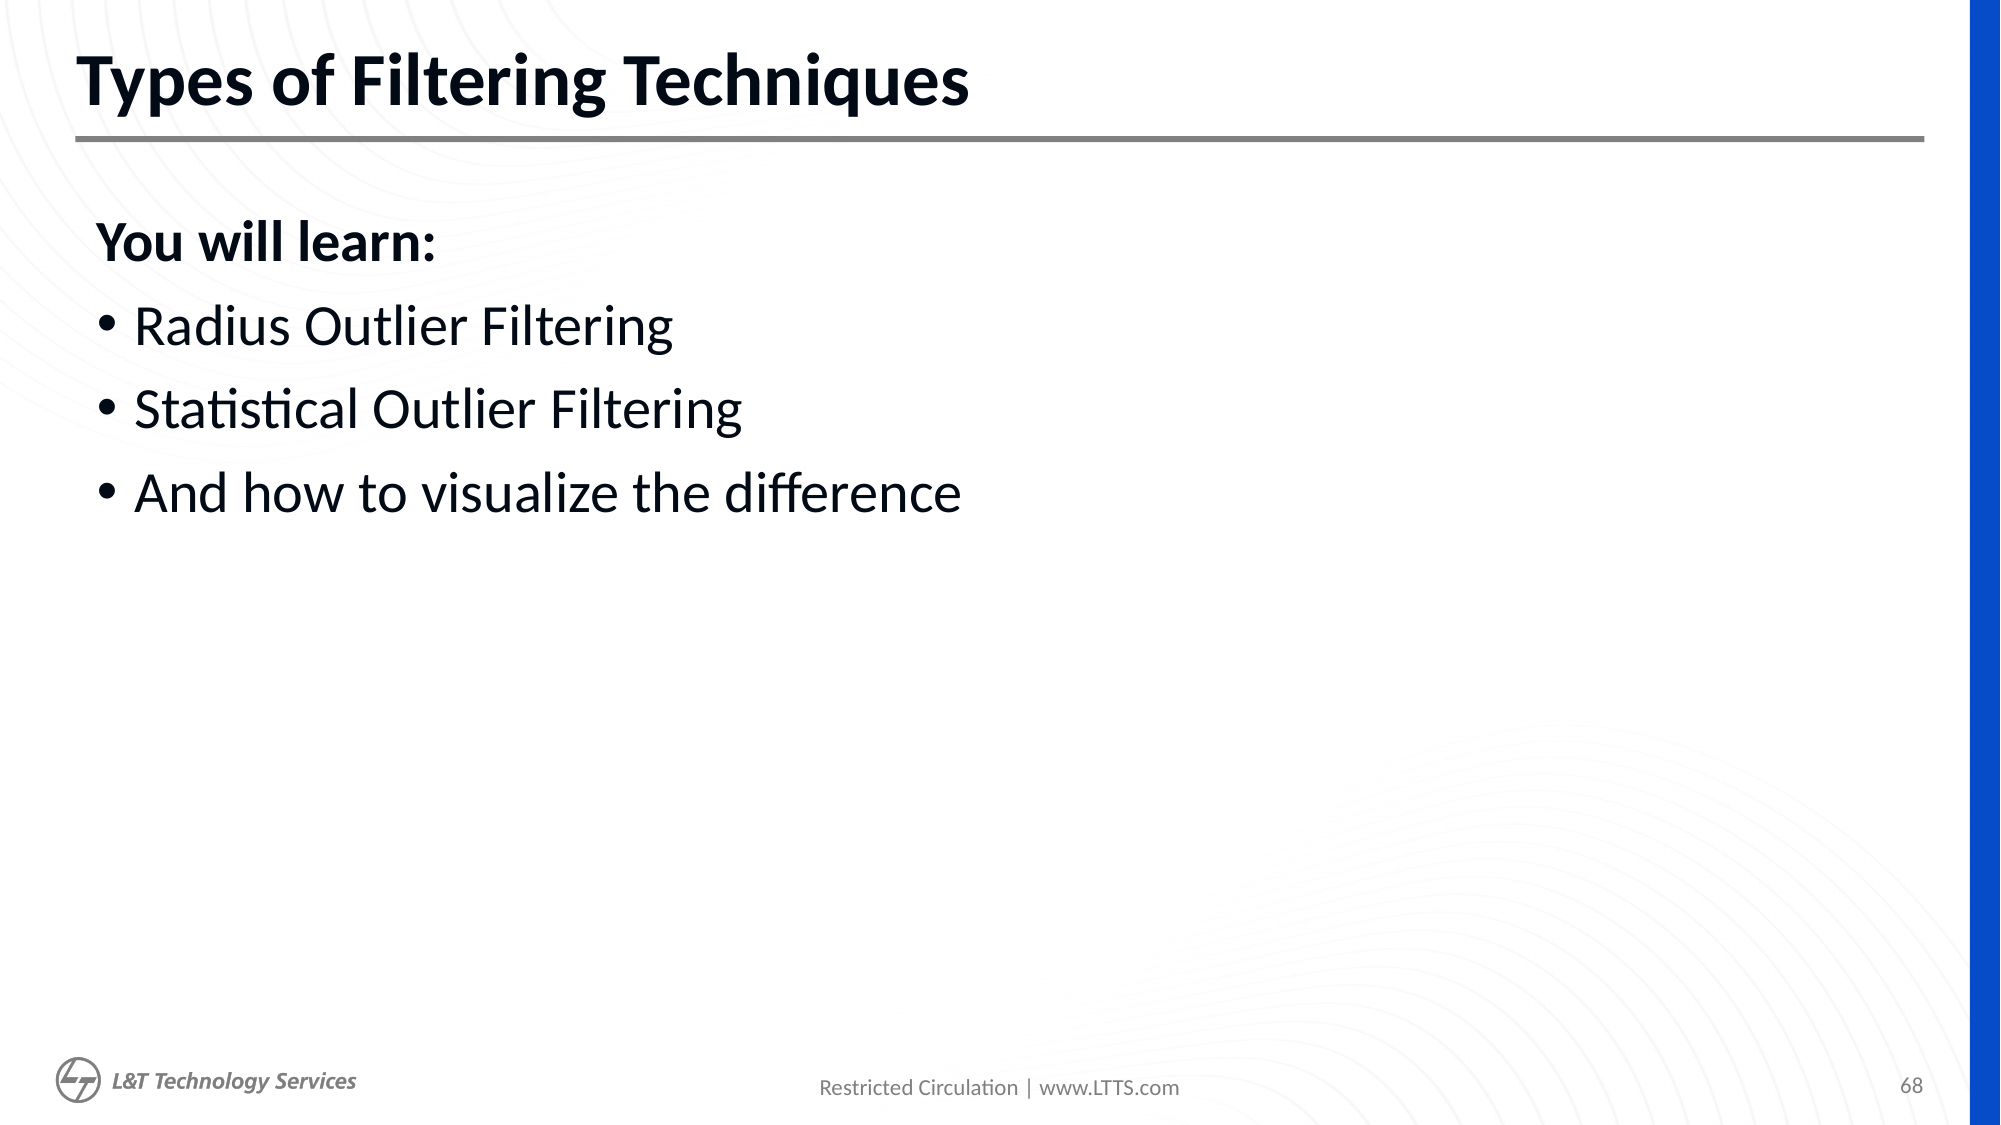

# Types of Filtering Techniques
You will learn:
Radius Outlier Filtering
Statistical Outlier Filtering
And how to visualize the difference